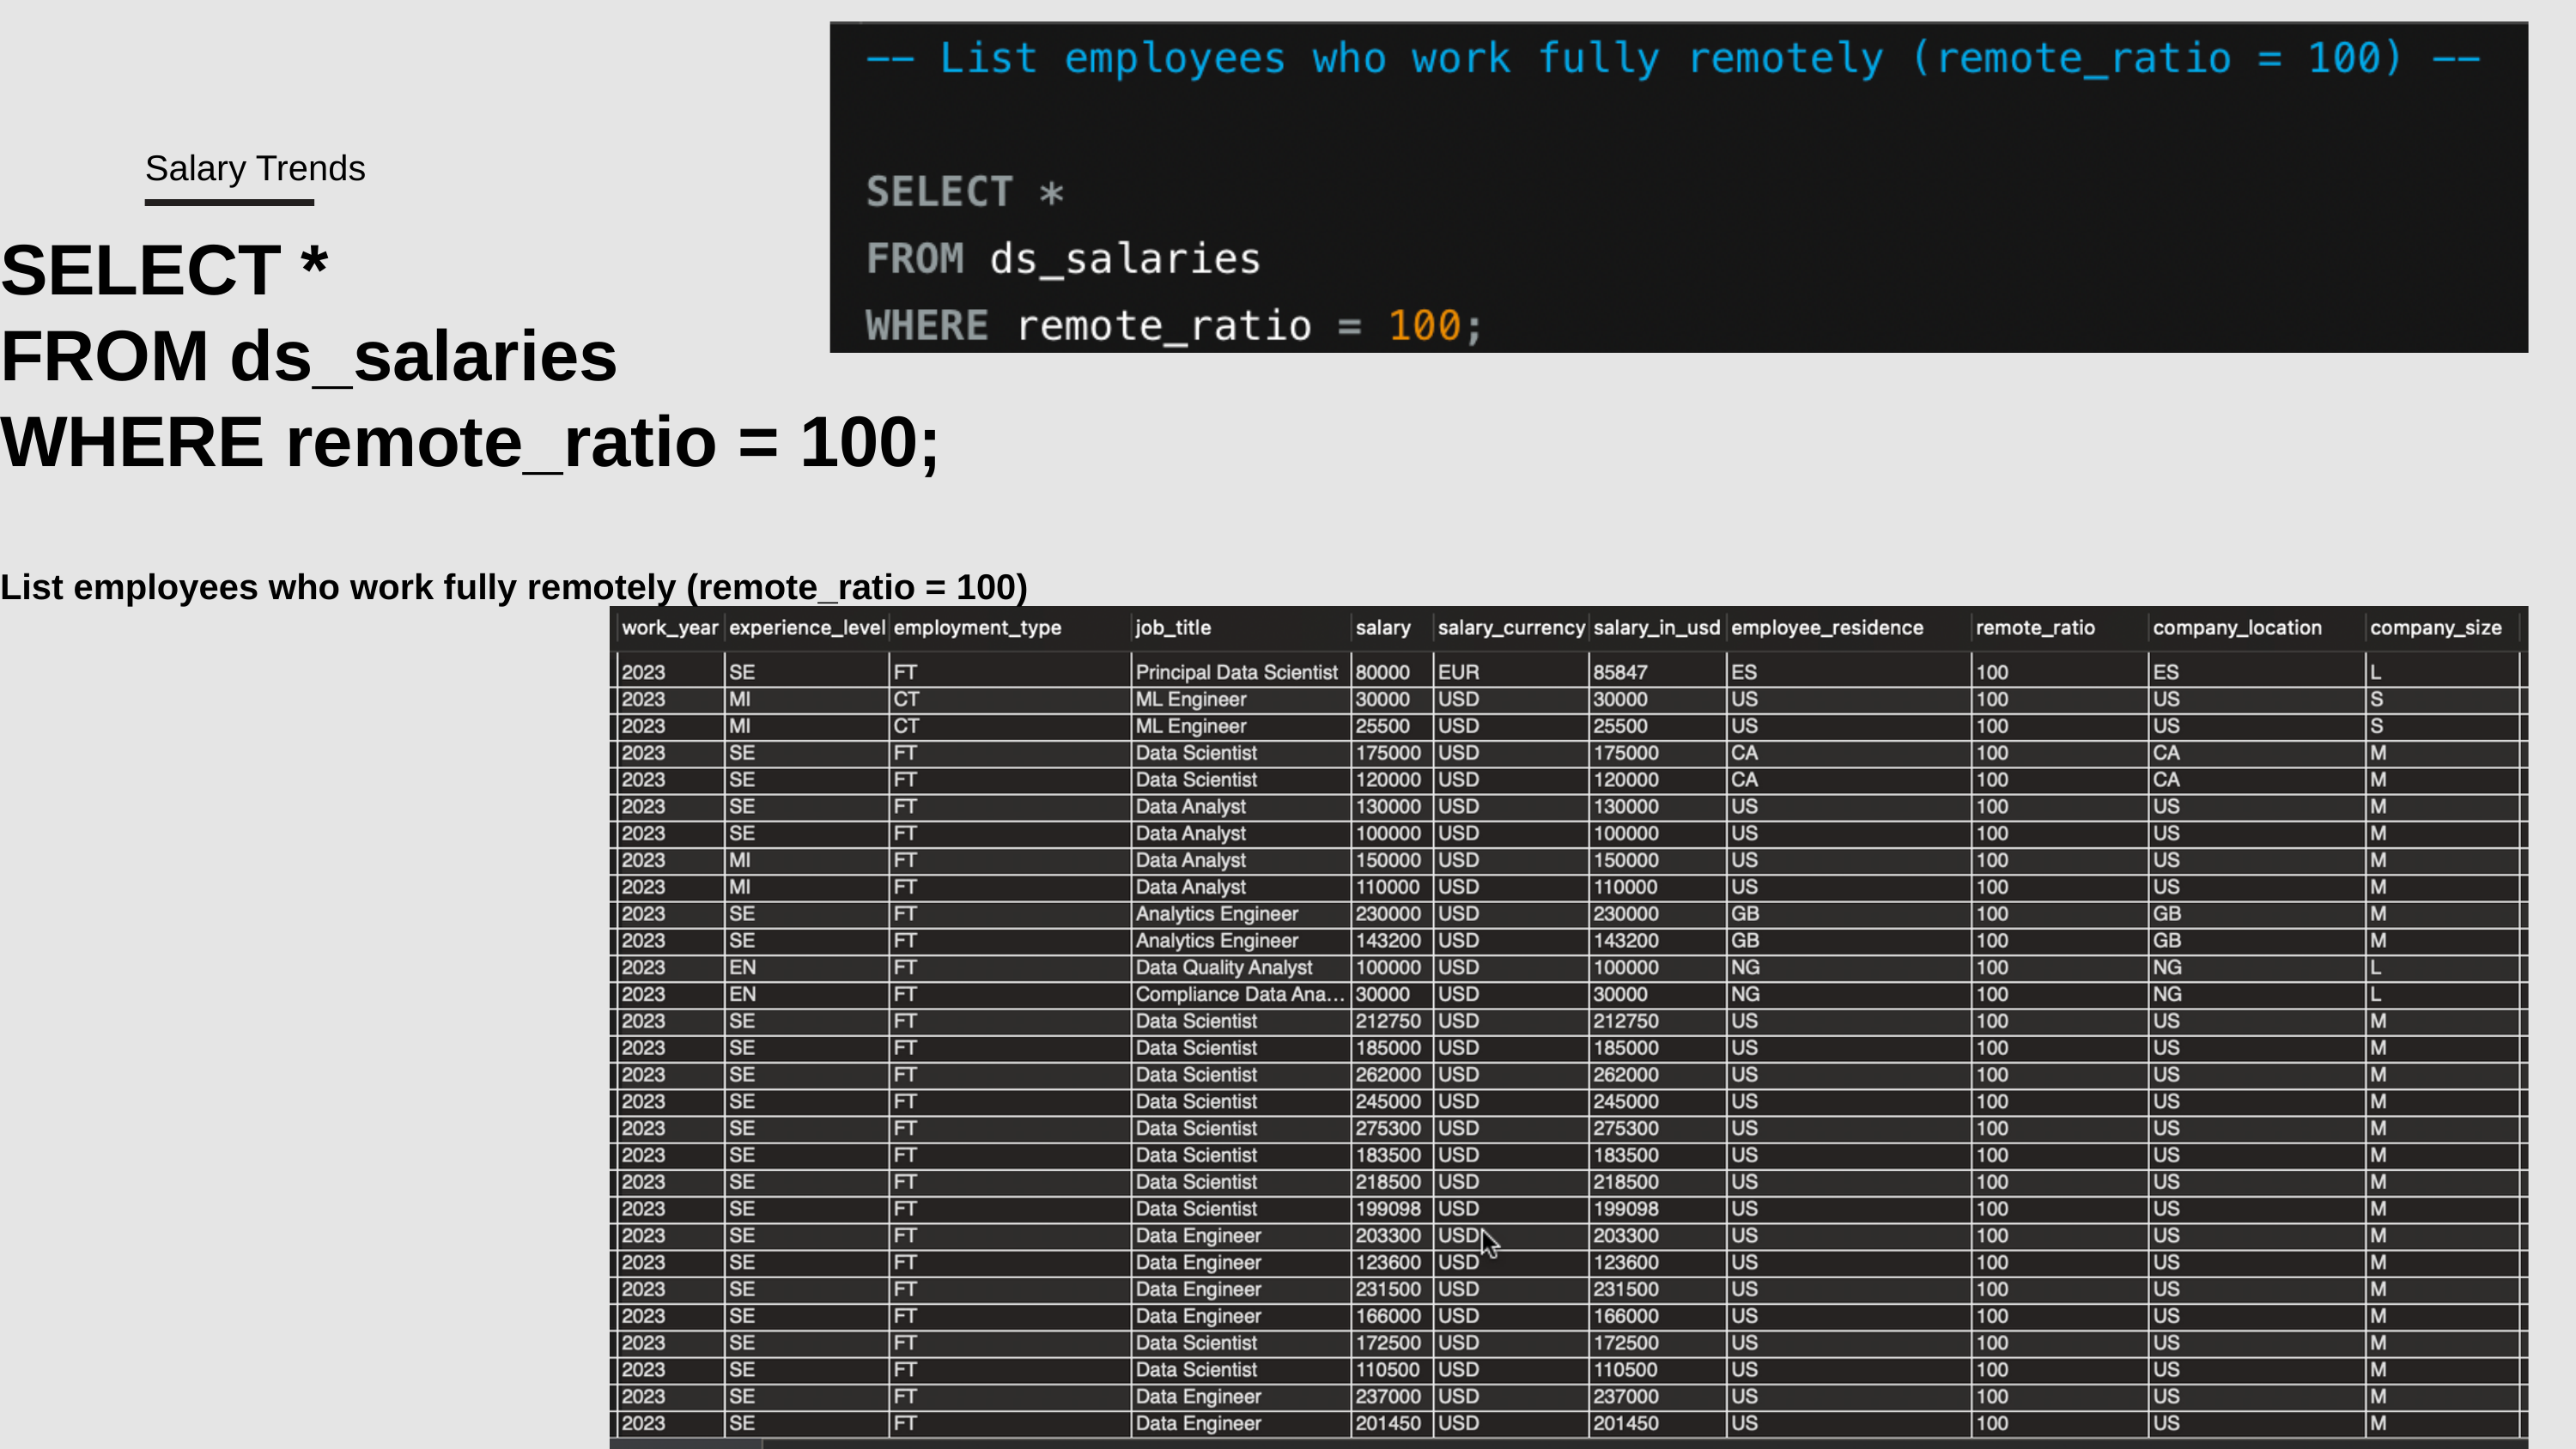

Salary Trends

SELECT *
FROM ds_salaries
WHERE remote_ratio = 100;
List employees who work fully remotely (remote_ratio = 100)